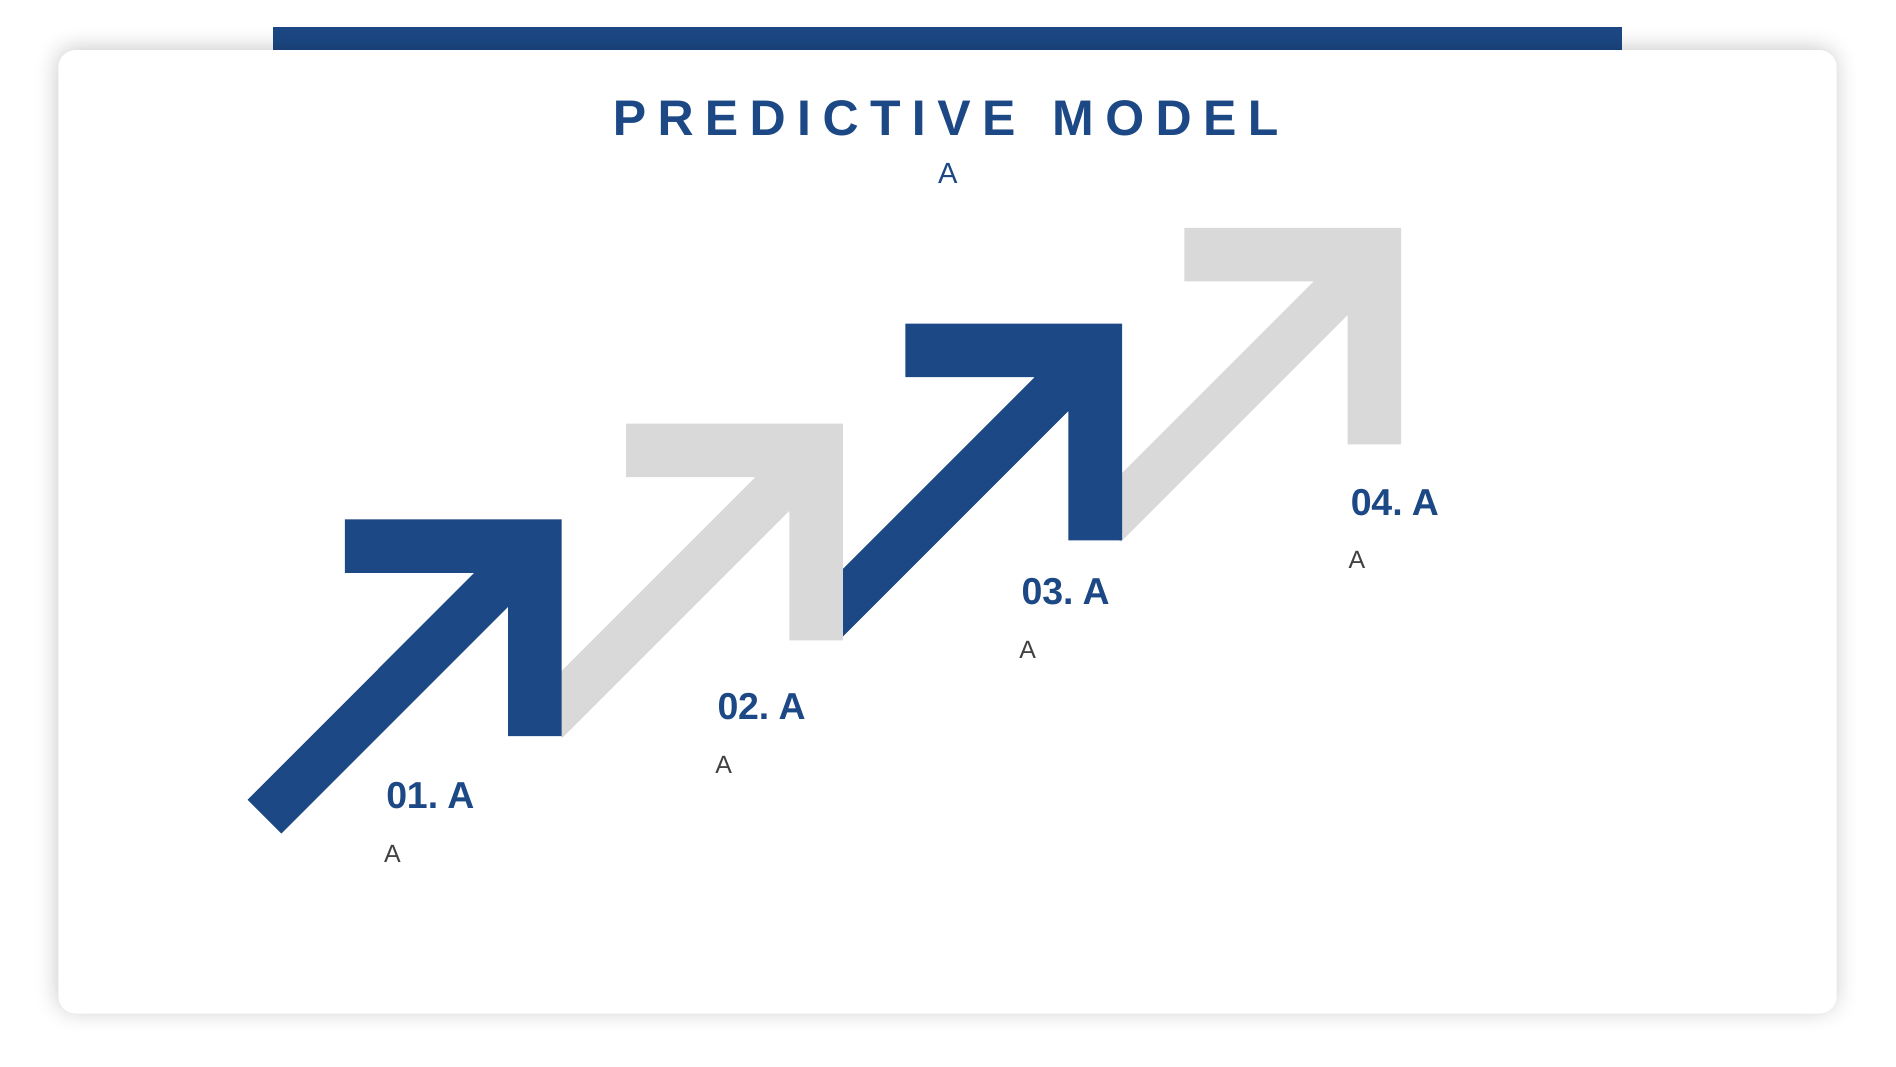

PREDICTIVE MODEL
A

04. A

A
03. A
A
02. A
A
01. A
A